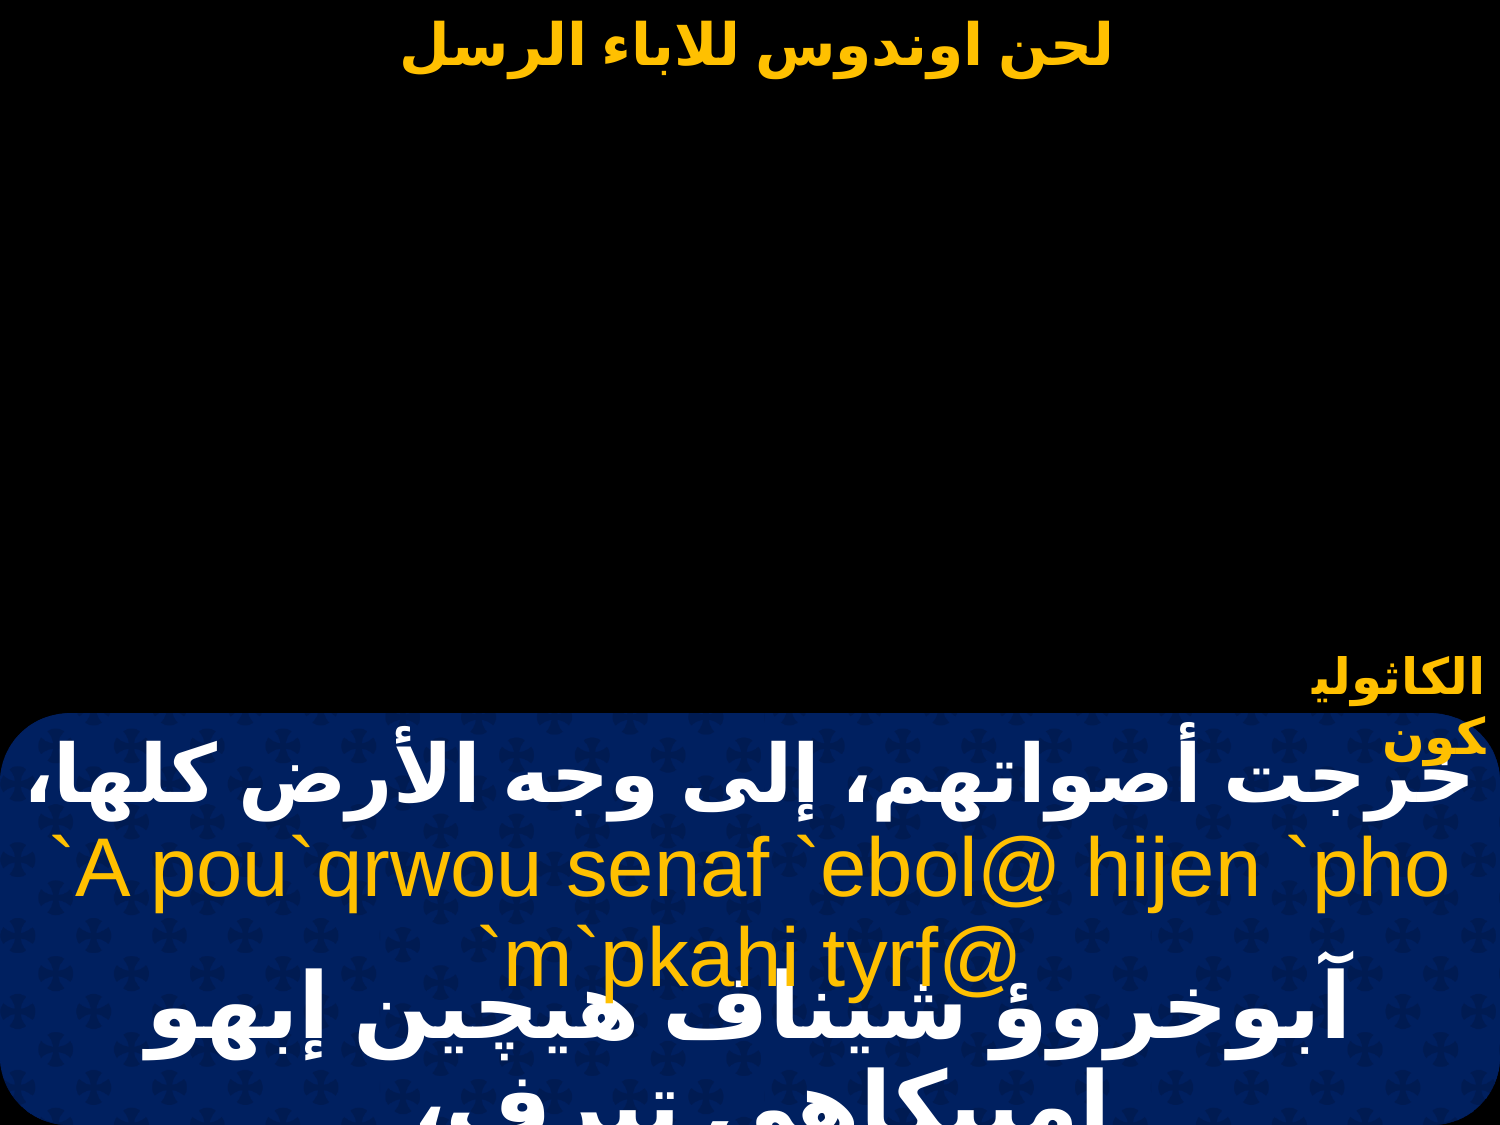

الكاثوليكون
خرجت أصواتهم، إلى وجه الأرض كلها،
`A pou`qrwou senaf `ebol@ hijen `pho `m`pkahi tyrf@
آبوخروؤ شيناف هيچين إبهو اميبكاهي تيرف،